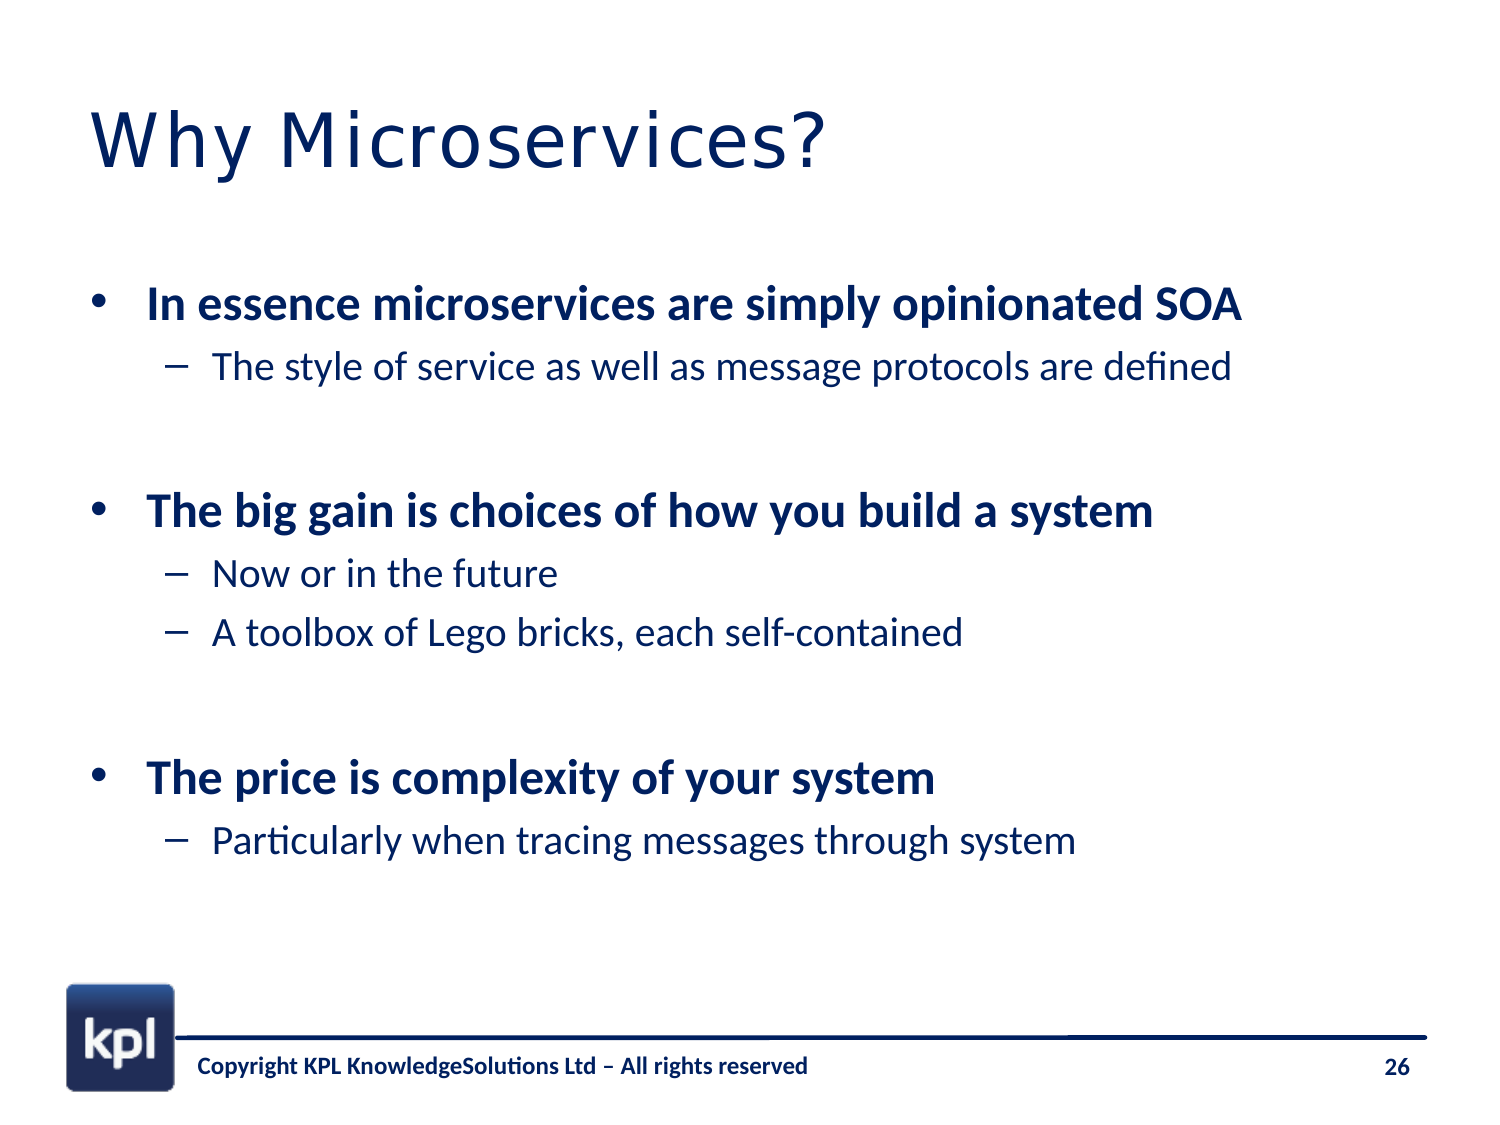

# Why Microservices?
In essence microservices are simply opinionated SOA
The style of service as well as message protocols are defined

The big gain is choices of how you build a system
Now or in the future
A toolbox of Lego bricks, each self-contained

The price is complexity of your system
Particularly when tracing messages through system
Copyright KPL KnowledgeSolutions Ltd – All rights reserved
26